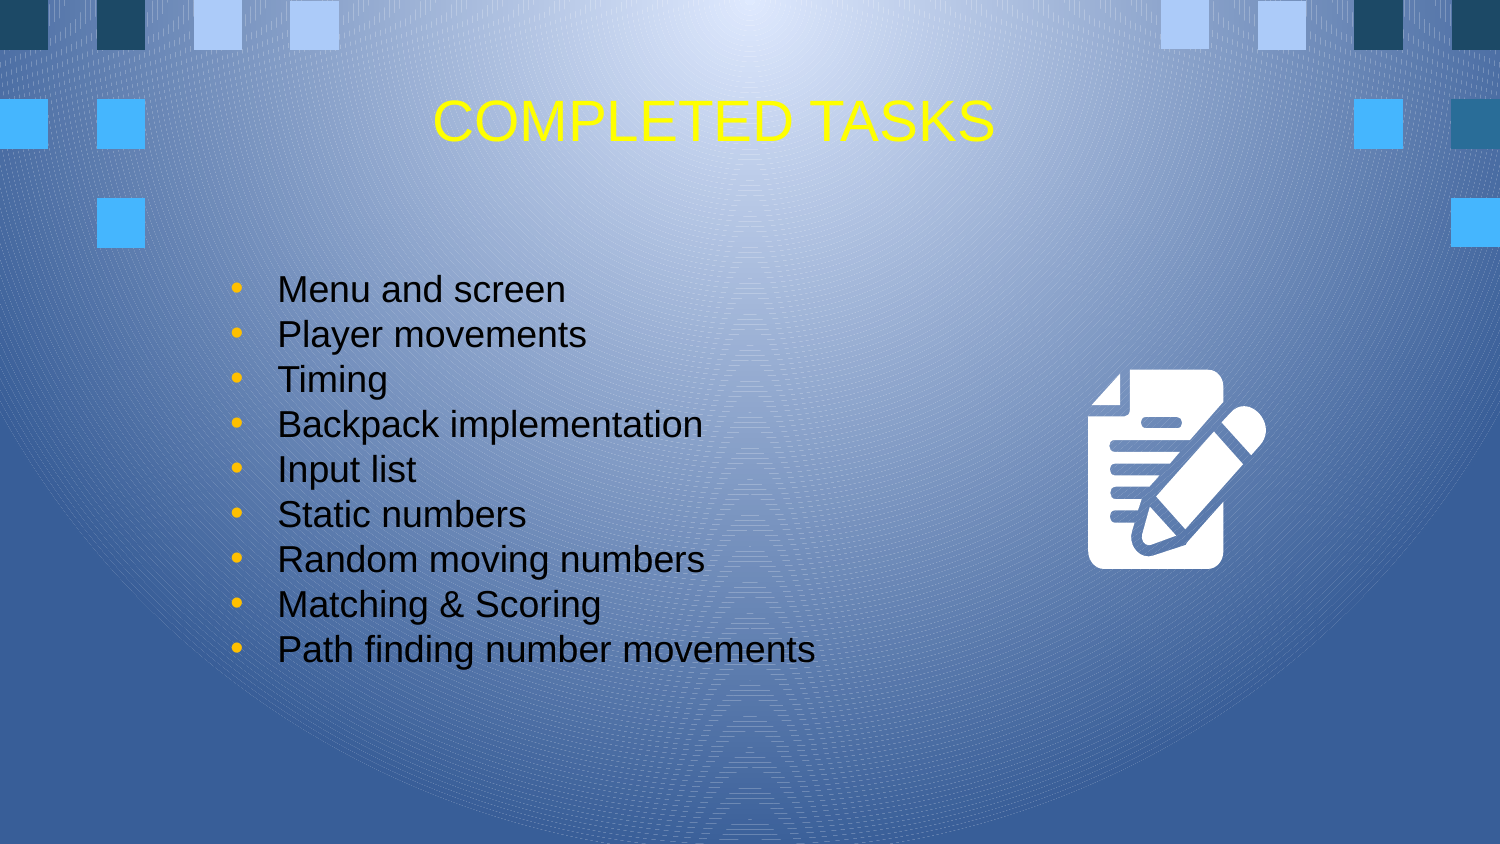

# COMPLETED TASKS
Menu and screen
Player movements
Timing
Backpack implementation
Input list
Static numbers
Random moving numbers
Matching & Scoring
Path finding number movements